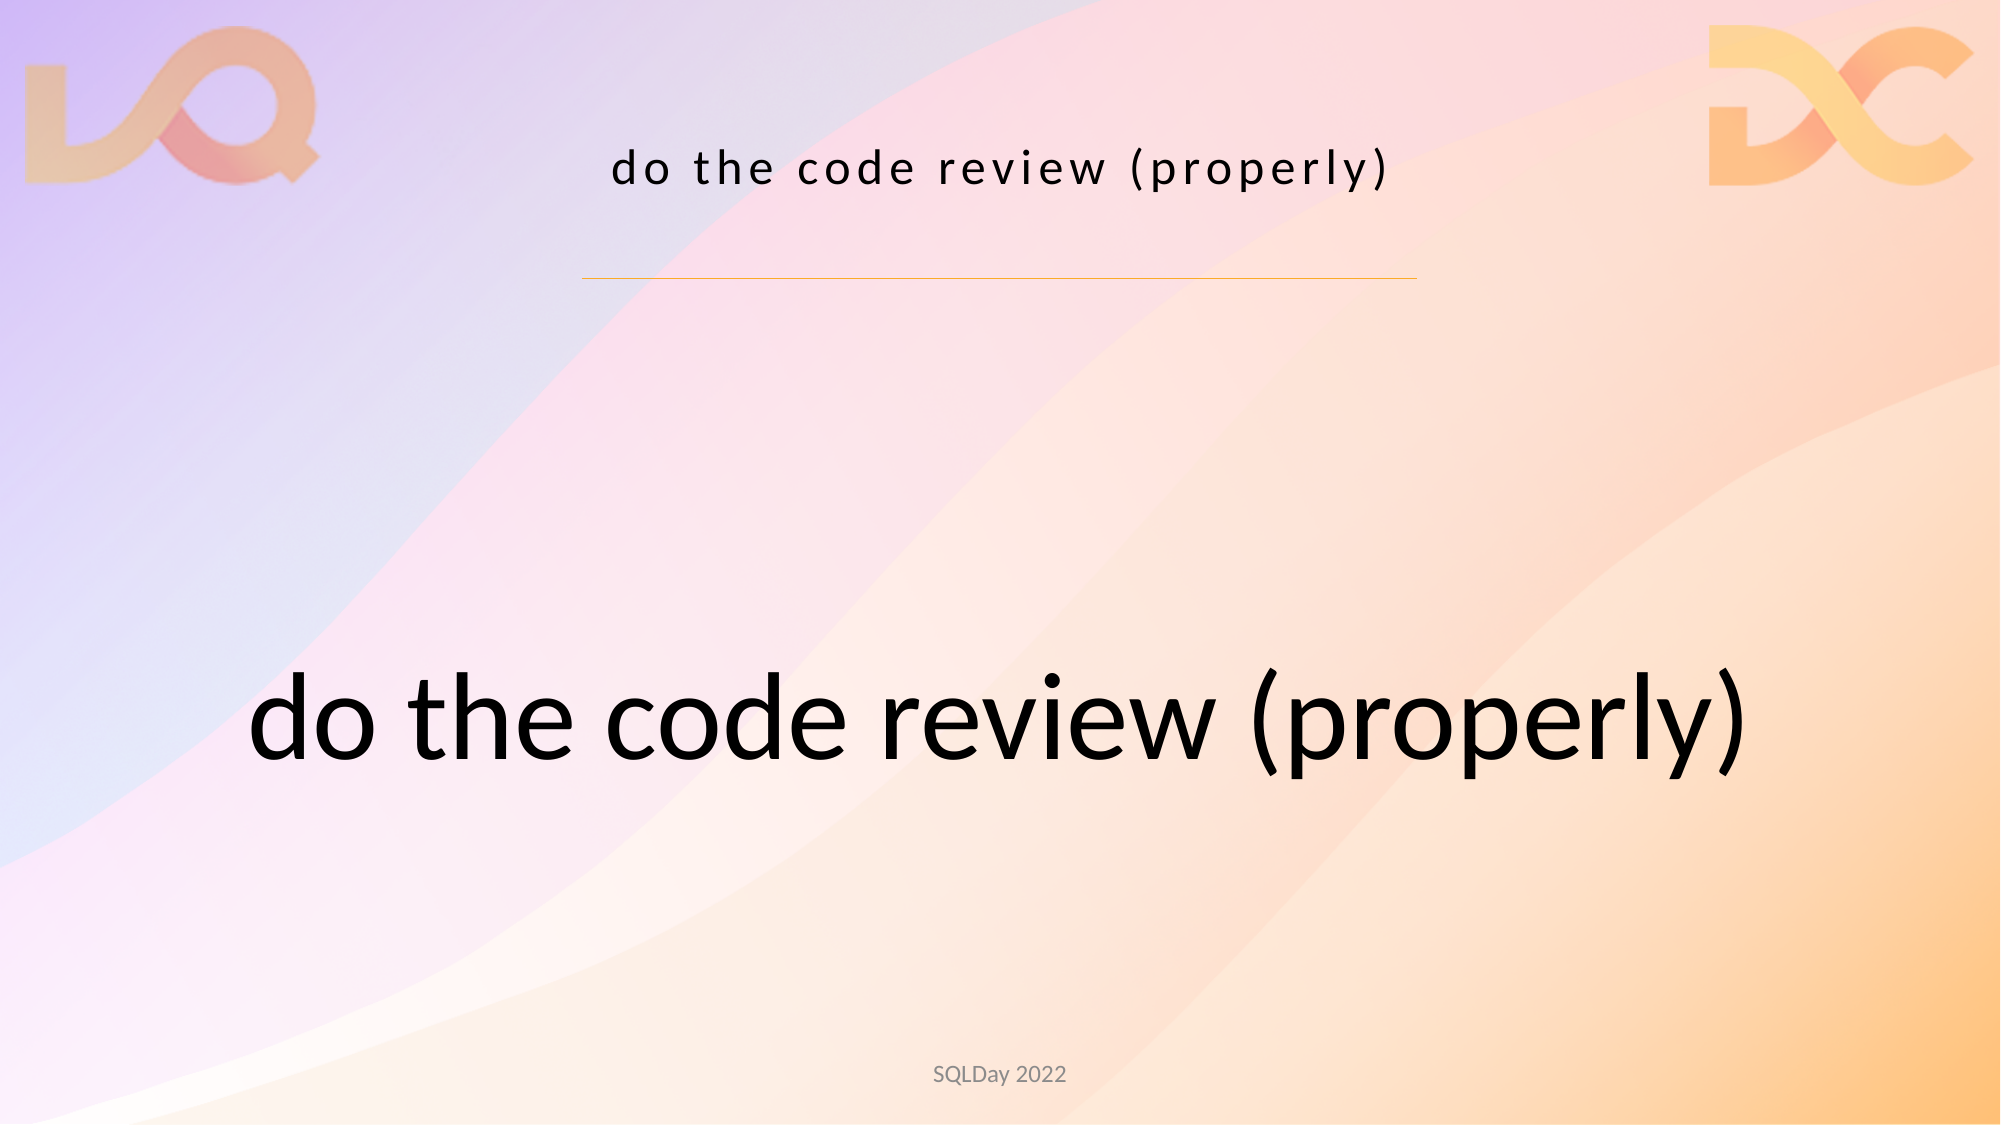

# do the code review (properly)
do the code review (properly)
SQLDay 2022